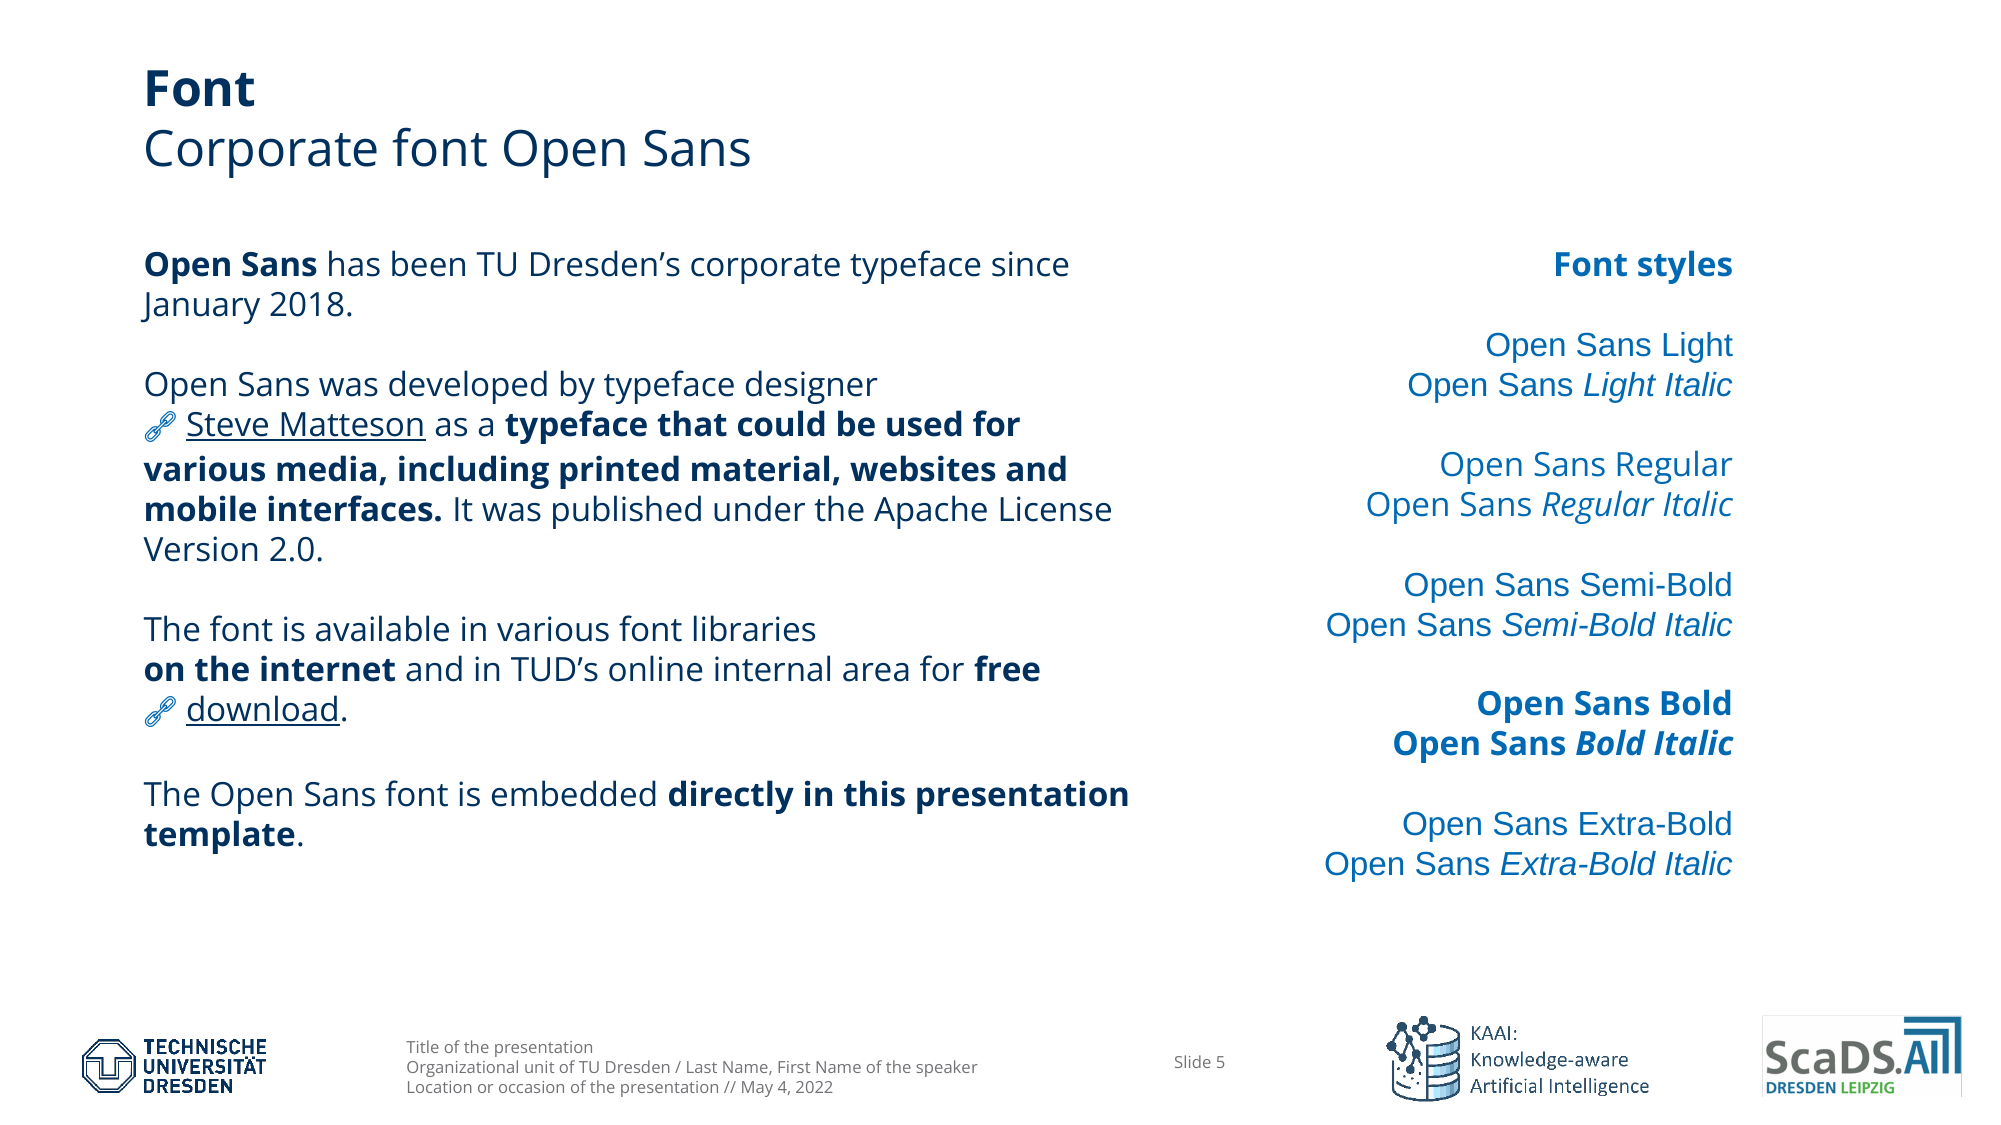

# Font Corporate font Open Sans
Font styles
Open Sans Light
Open Sans Light Italic

Open Sans Regular
Open Sans Regular Italic

Open Sans Semi-Bold
Open Sans Semi-Bold Italic

Open Sans Bold
Open Sans Bold Italic

Open Sans Extra-Bold
Open Sans Extra-Bold Italic
Open Sans has been TU Dresden’s corporate typeface since January 2018.
Open Sans was developed by typeface designer
🔗 Steve Matteson as a typeface that could be used for various media, including printed material, websites and mobile interfaces. It was published under the Apache License Version 2.0.
The font is available in various font libraries
on the internet and in TUD’s online internal area for free
🔗 download.
The Open Sans font is embedded directly in this presentation template.